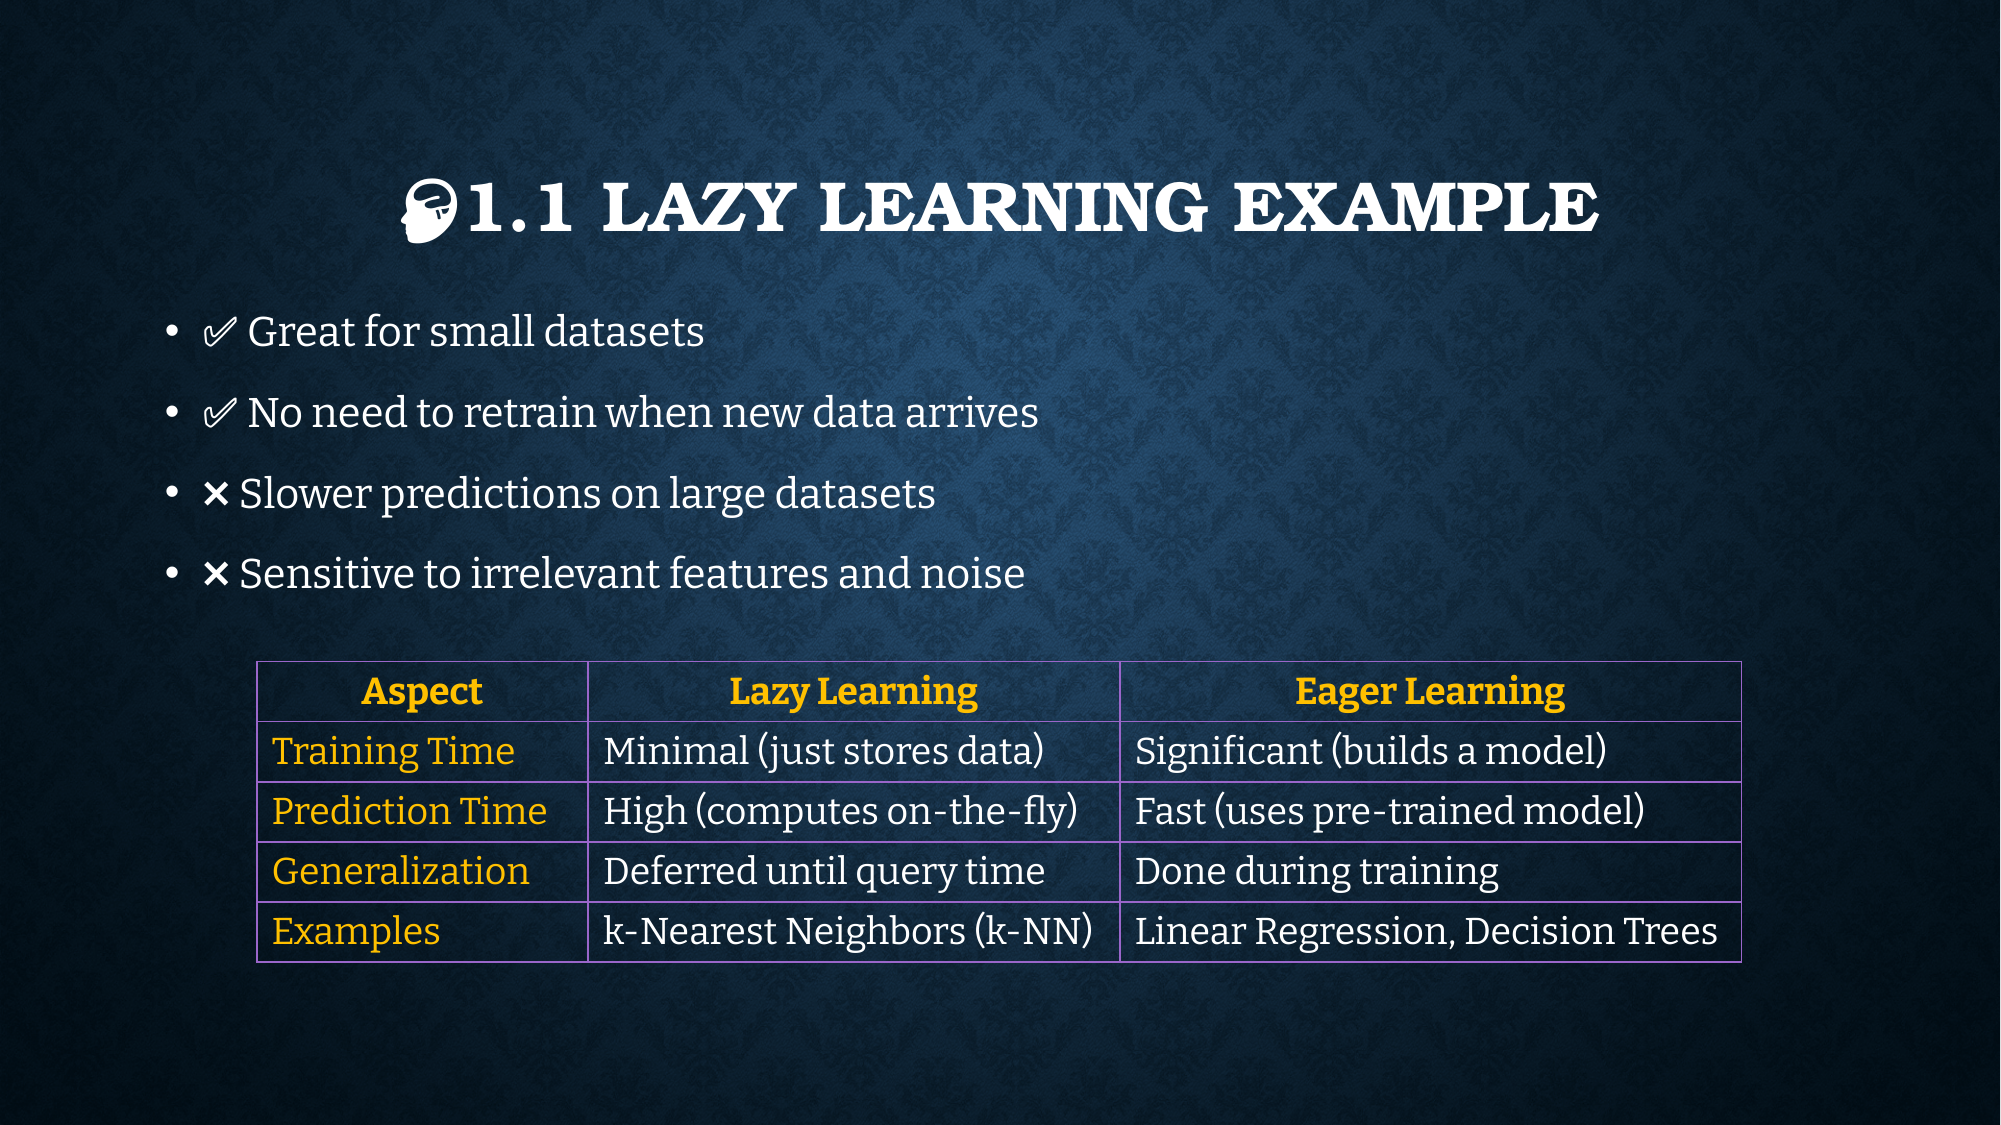

# 🧠1.1 Lazy Learning example
✅ Great for small datasets
✅ No need to retrain when new data arrives
❌ Slower predictions on large datasets
❌ Sensitive to irrelevant features and noise

| Aspect | Lazy Learning | Eager Learning |
| --- | --- | --- |
| Training Time | Minimal (just stores data) | Significant (builds a model) |
| Prediction Time | High (computes on-the-fly) | Fast (uses pre-trained model) |
| Generalization | Deferred until query time | Done during training |
| Examples | k-Nearest Neighbors (k-NN) | Linear Regression, Decision Trees |